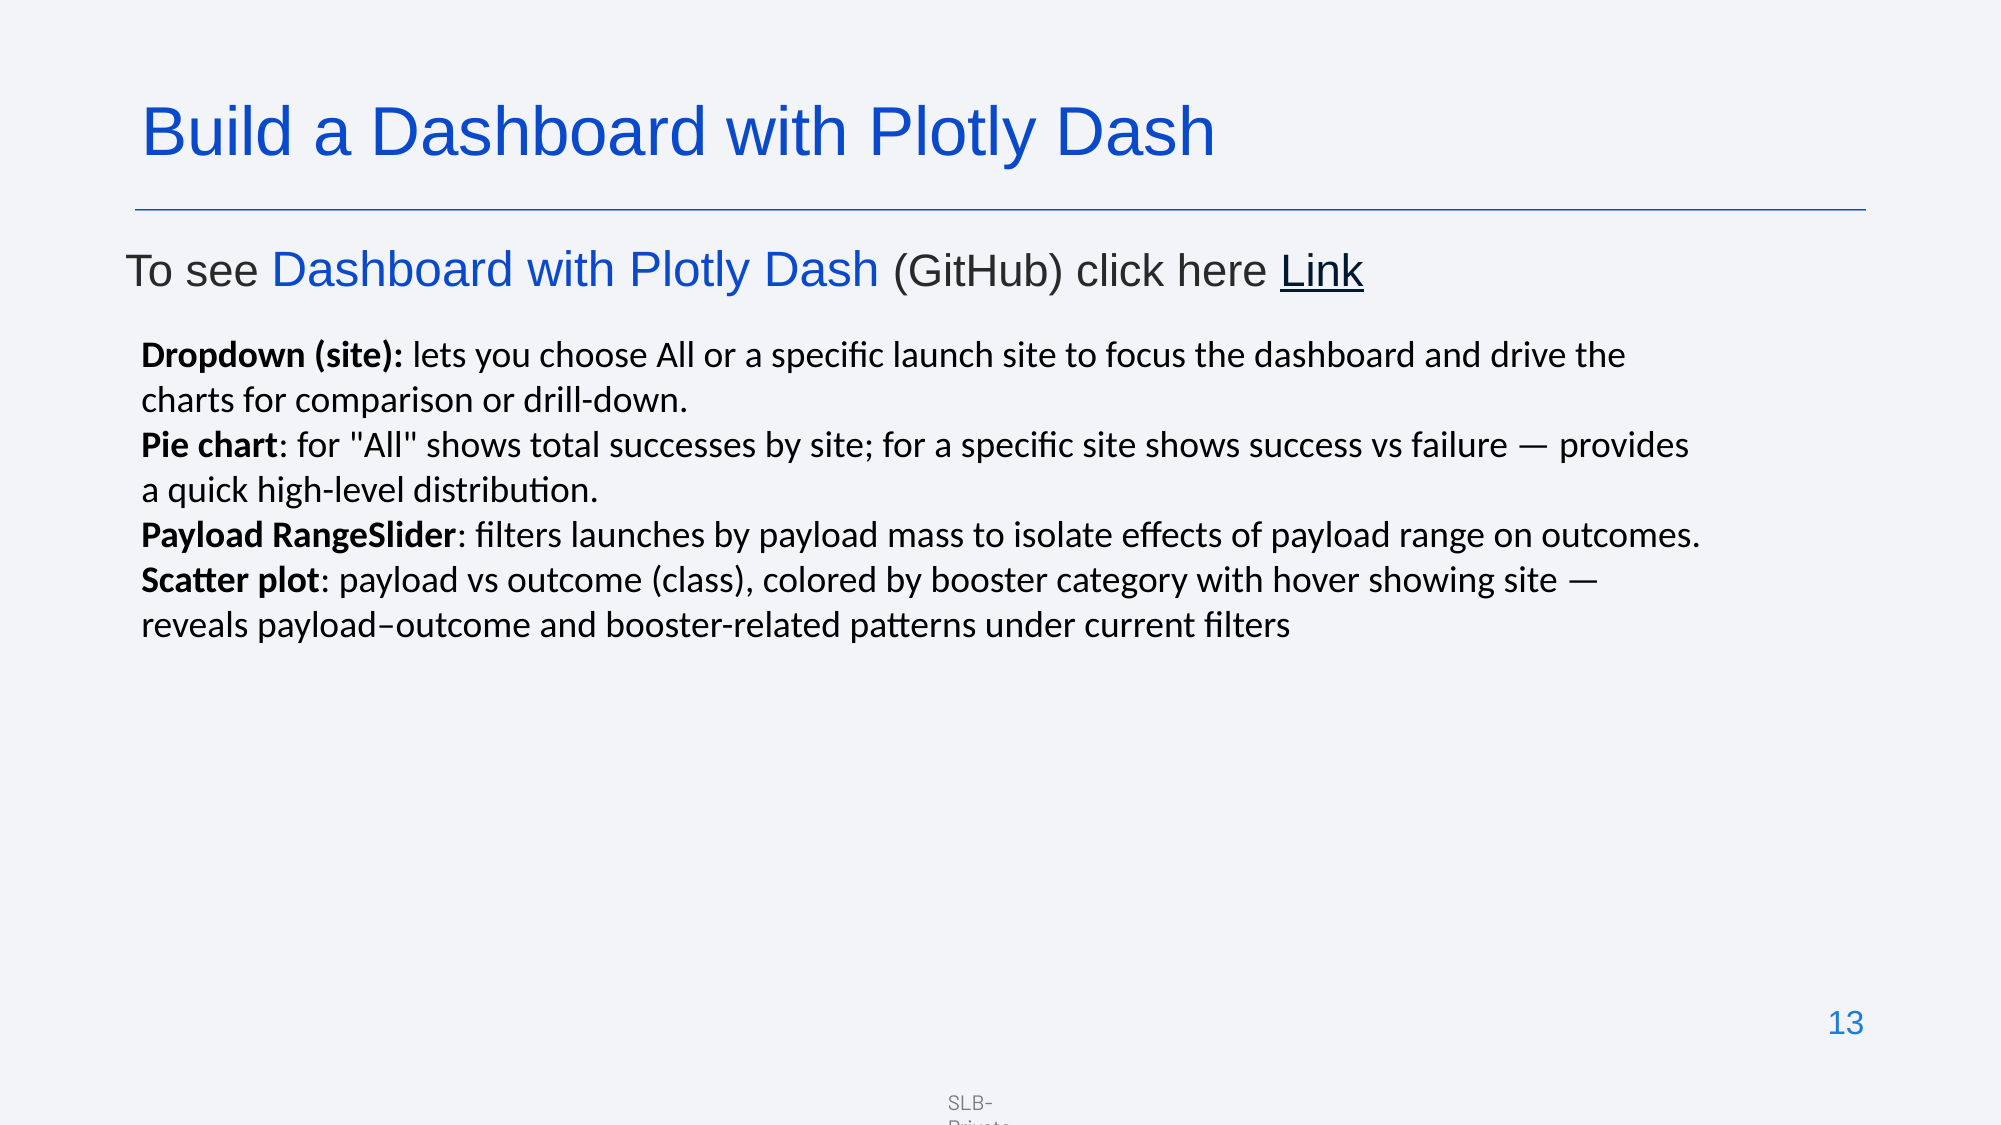

Build a Dashboard with Plotly Dash
To see Dashboard with Plotly Dash (GitHub) click here Link

Dropdown (site): lets you choose All or a specific launch site to focus the dashboard and drive the charts for comparison or drill-down.
Pie chart: for "All" shows total successes by site; for a specific site shows success vs failure — provides a quick high-level distribution.
Payload RangeSlider: filters launches by payload mass to isolate effects of payload range on outcomes.
Scatter plot: payload vs outcome (class), colored by booster category with hover showing site — reveals payload–outcome and booster-related patterns under current filters

13